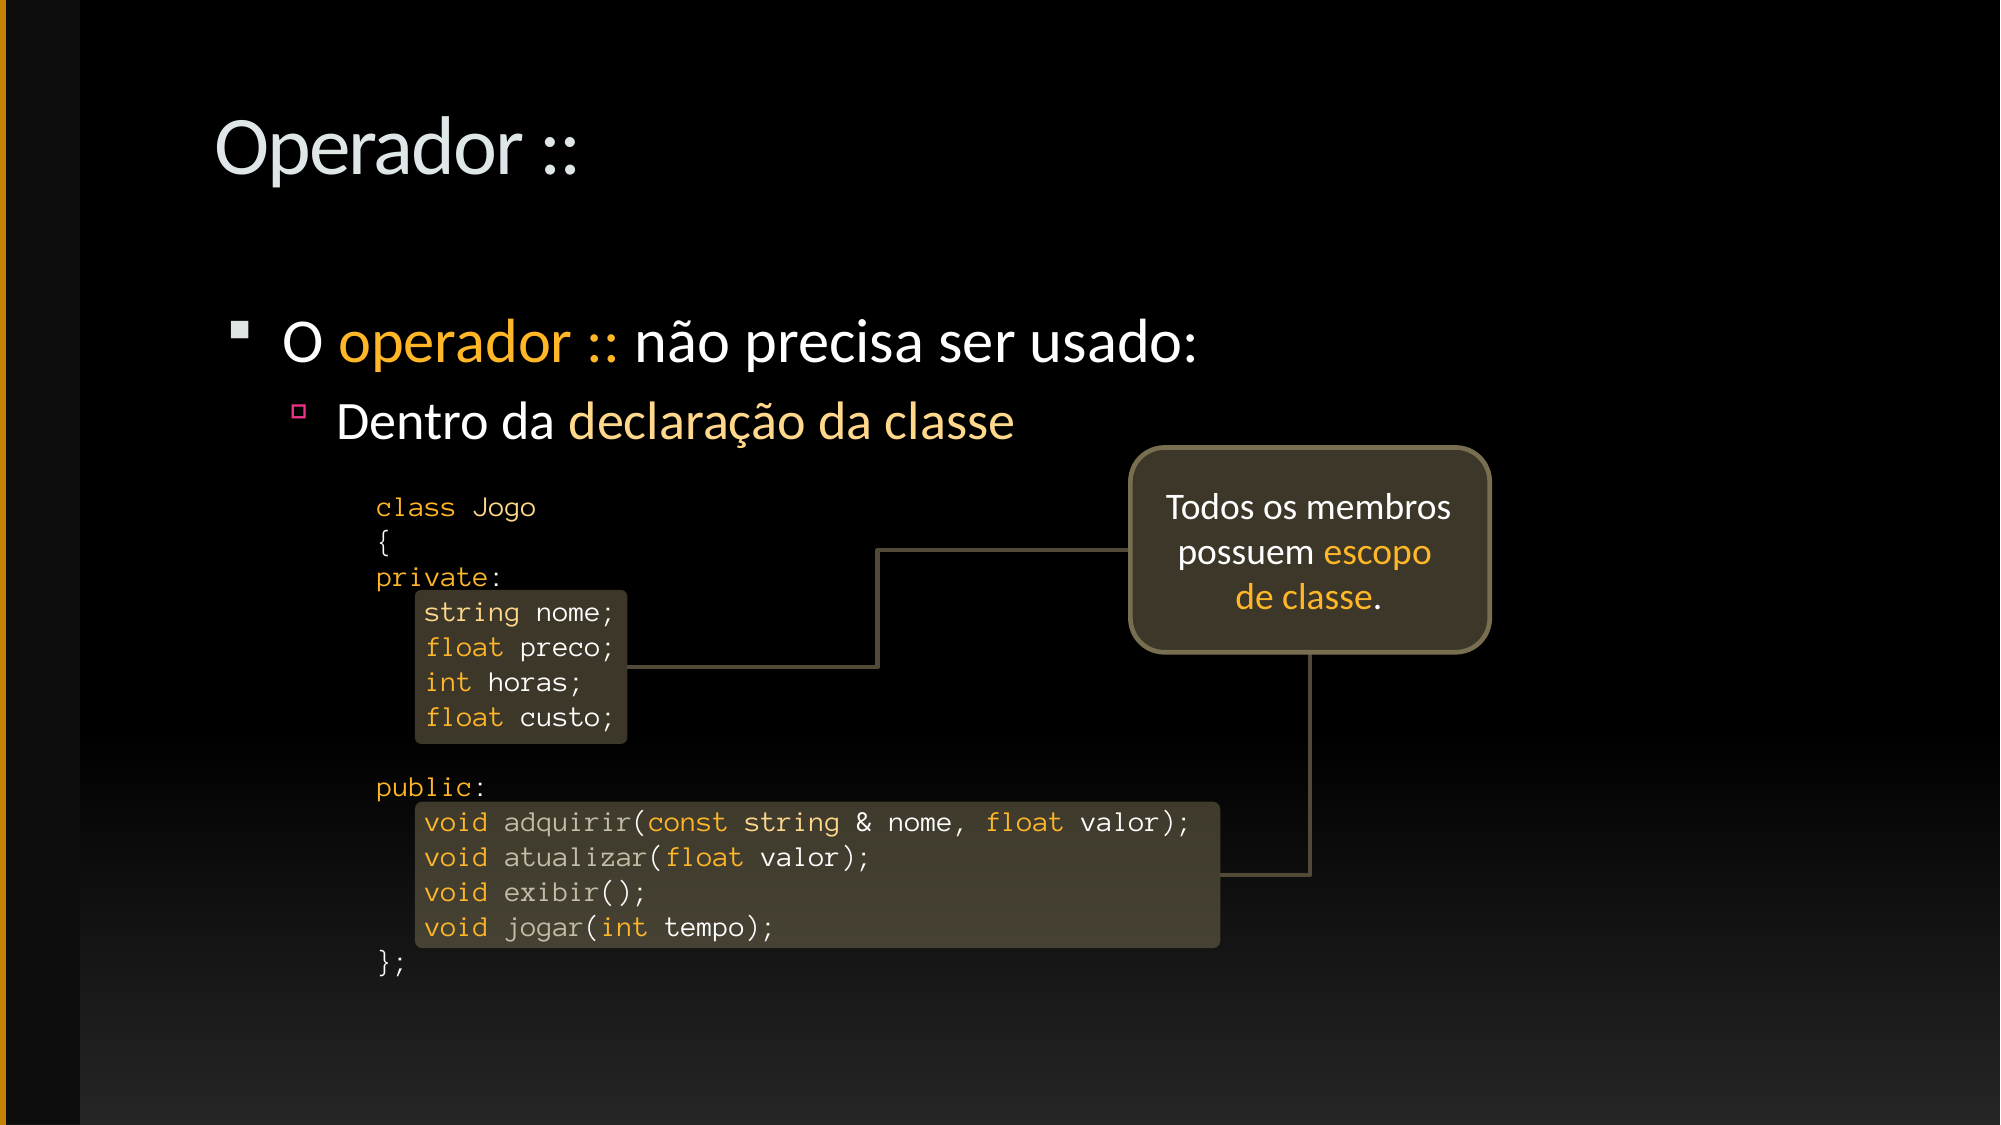

# Operador ::
O operador :: não precisa ser usado:
Dentro da declaração da classe

Todos os membros possuem escopo
de classe.
class Jogo
{
private:
   string nome;
   float preco;
   int horas;
   float custo;

public:
   void adquirir(const string & nome, float valor);
   void atualizar(float valor);
   void exibir();
   void jogar(int tempo);
};